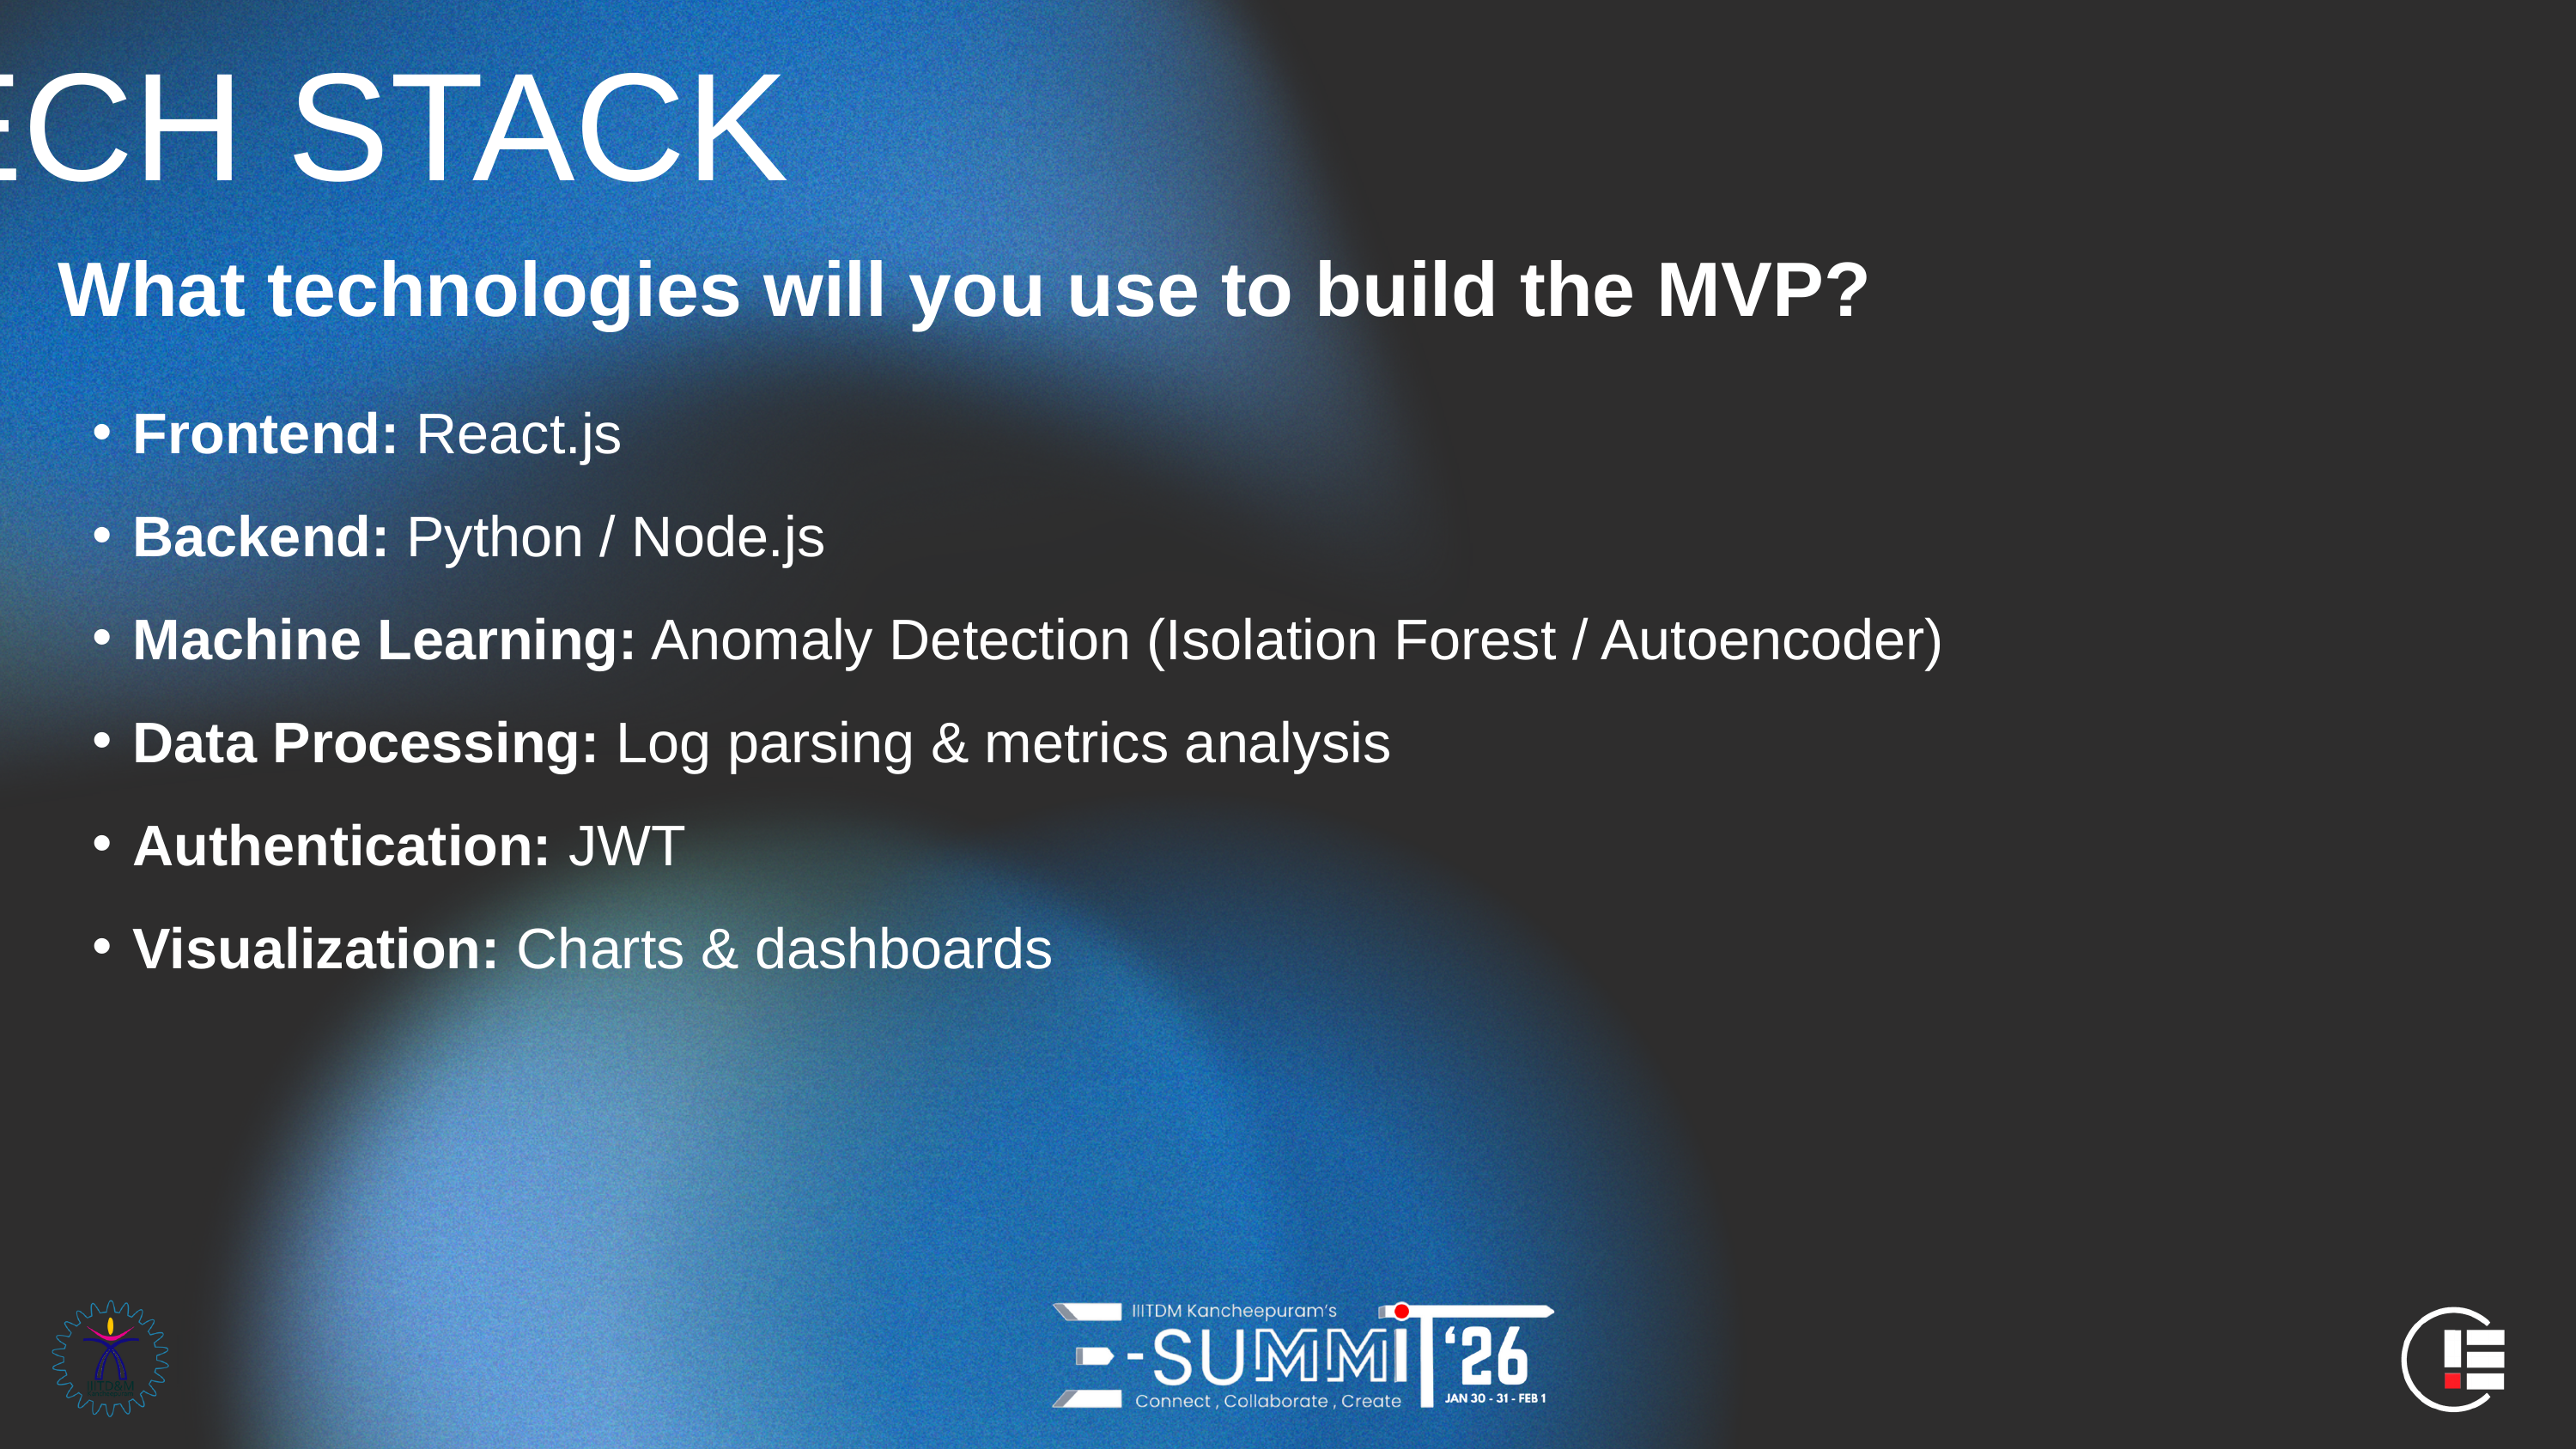

TECH STACK
What technologies will you use to build the MVP?
Frontend: React.js
Backend: Python / Node.js
Machine Learning: Anomaly Detection (Isolation Forest / Autoencoder)
Data Processing: Log parsing & metrics analysis
Authentication: JWT
Visualization: Charts & dashboards